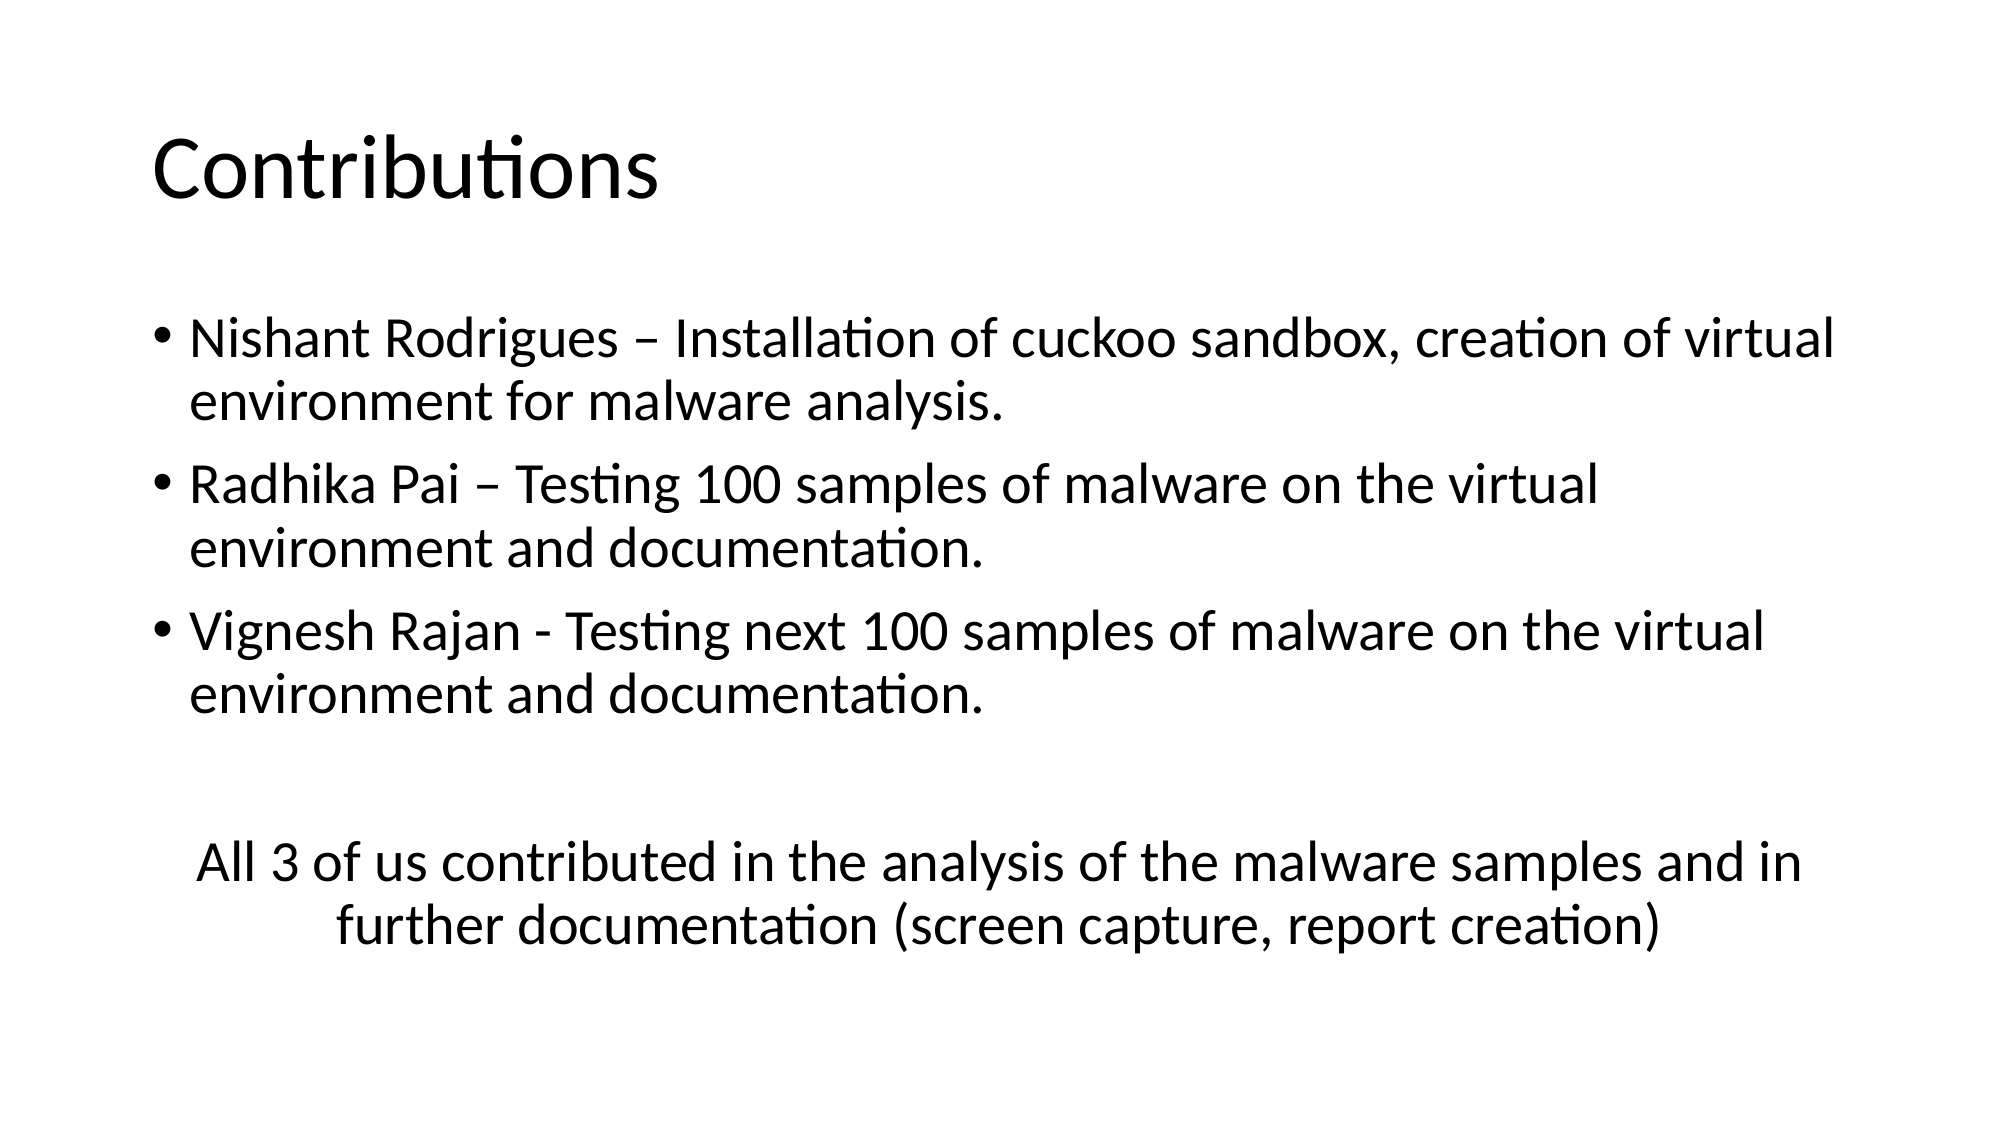

# Contributions
Nishant Rodrigues – Installation of cuckoo sandbox, creation of virtual environment for malware analysis.
Radhika Pai – Testing 100 samples of malware on the virtual environment and documentation.
Vignesh Rajan - Testing next 100 samples of malware on the virtual environment and documentation.

All 3 of us contributed in the analysis of the malware samples and in further documentation (screen capture, report creation)